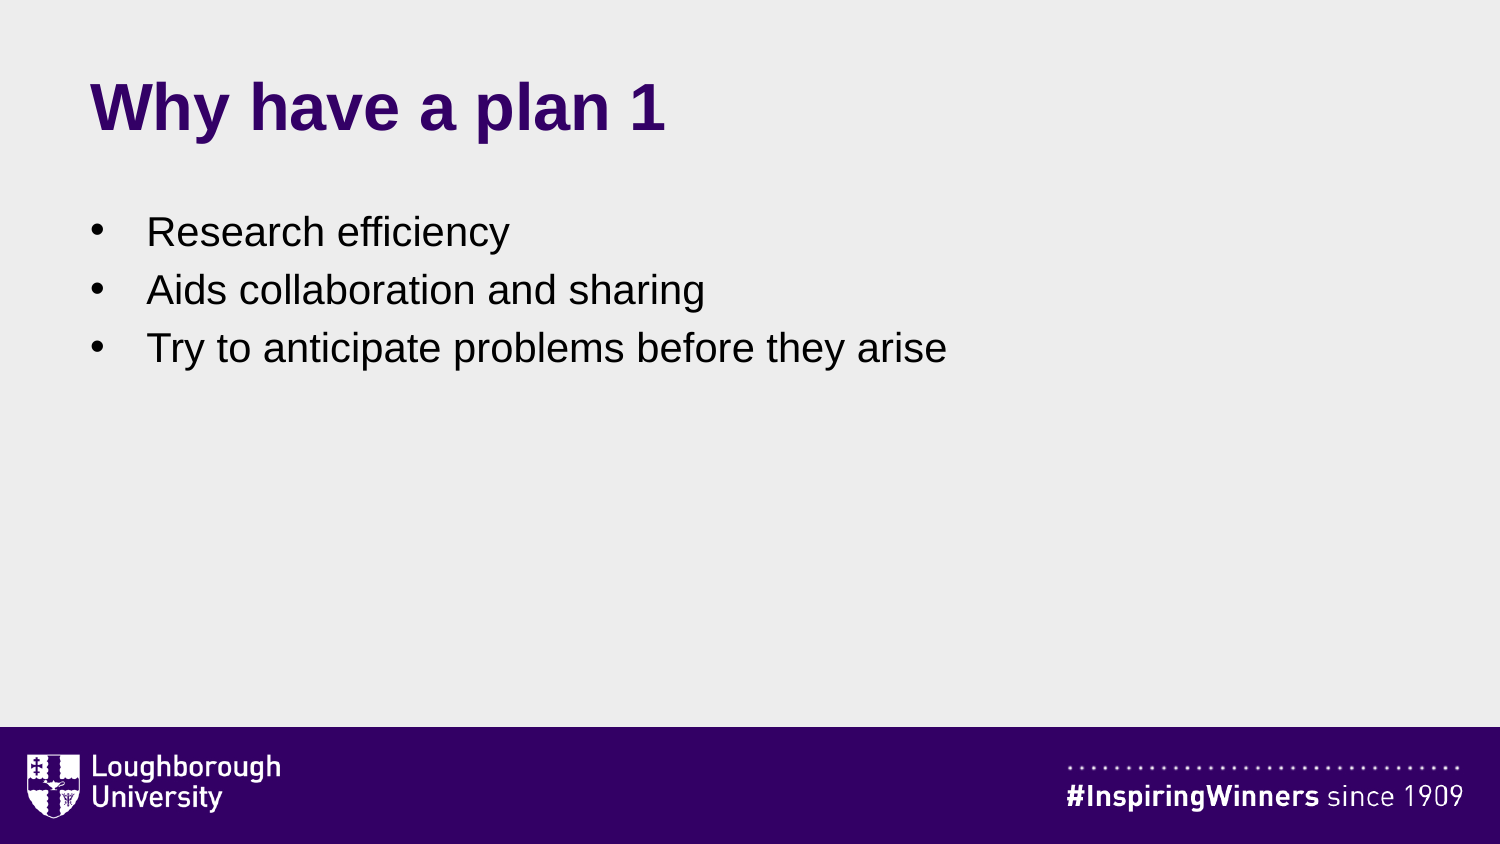

# Why have a plan 1
Research efficiency
Aids collaboration and sharing
Try to anticipate problems before they arise